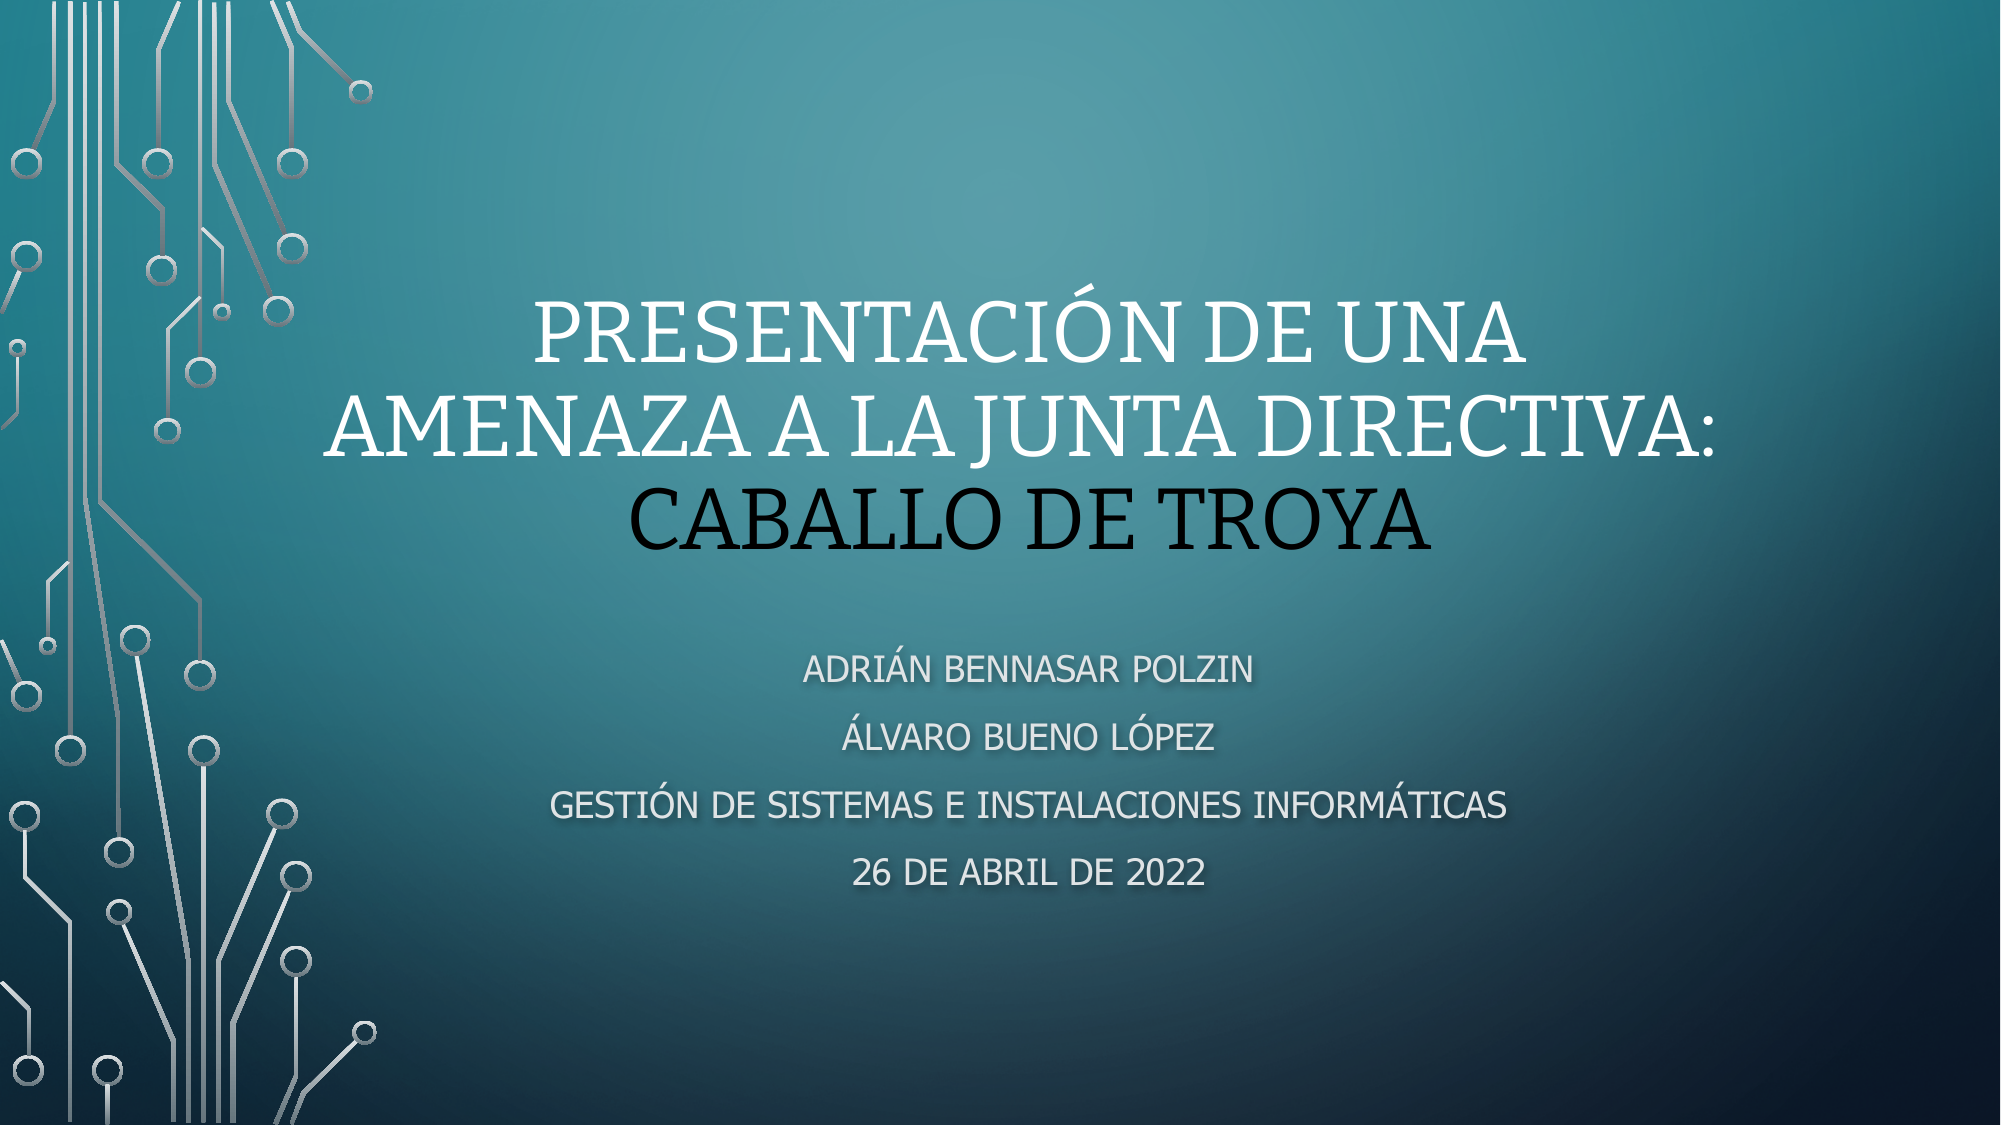

# Presentación de una amenaza a la junta directiva: Caballo de troya
Adrián bennasar polzin
Álvaro bueno López
Gestión de sistemas e instalaciones informáticas
26 de abril de 2022